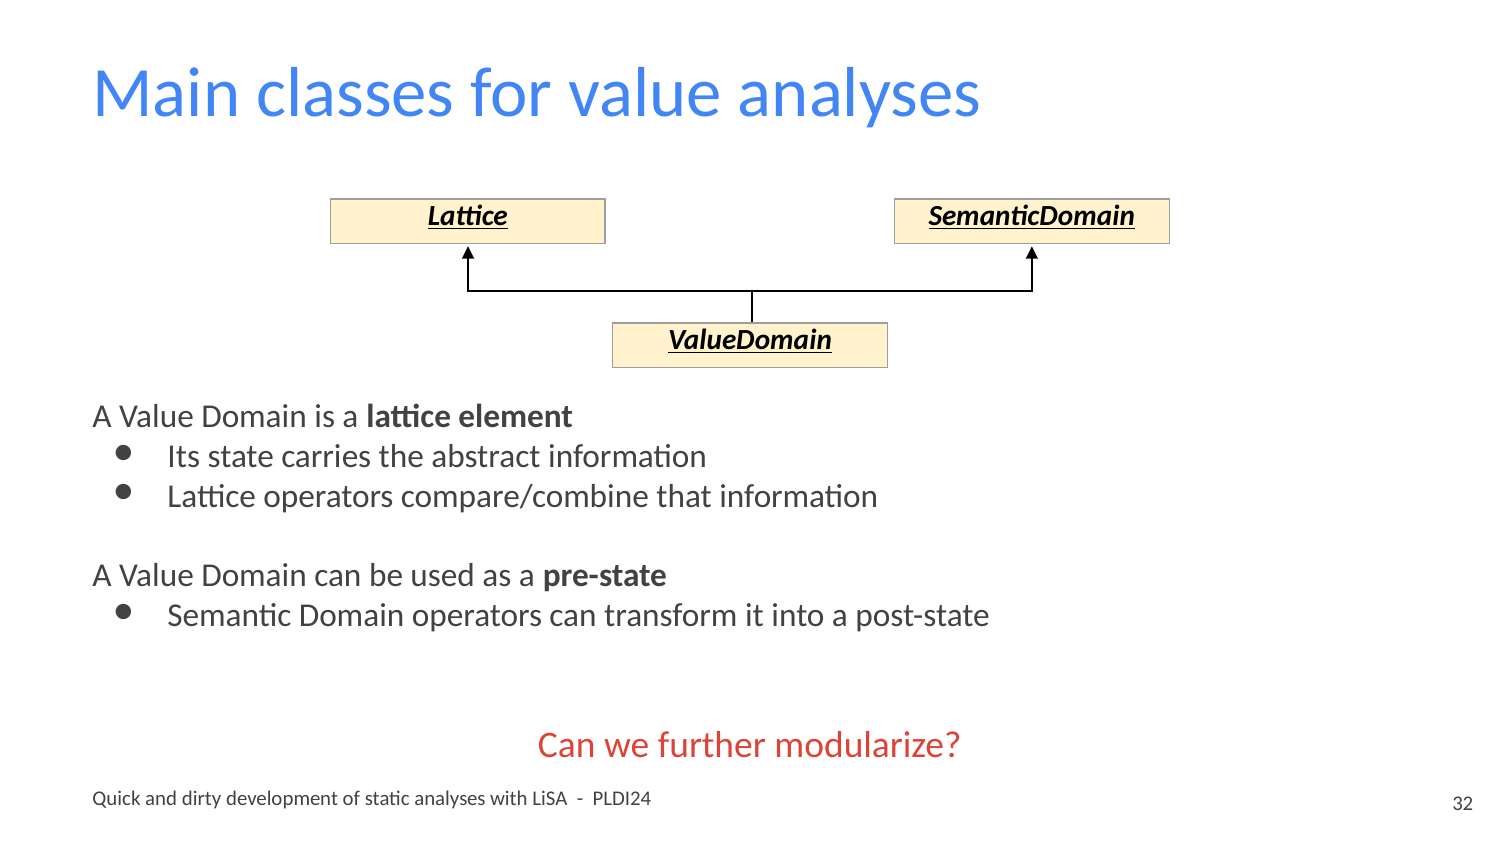

# Main classes for value analyses
| Lattice |
| --- |
| SemanticDomain |
| --- |
| ValueDomain |
| --- |
A Value Domain is a lattice element
Its state carries the abstract information
Lattice operators compare/combine that information

A Value Domain can be used as a pre-state
Semantic Domain operators can transform it into a post-state
Can we further modularize?
32